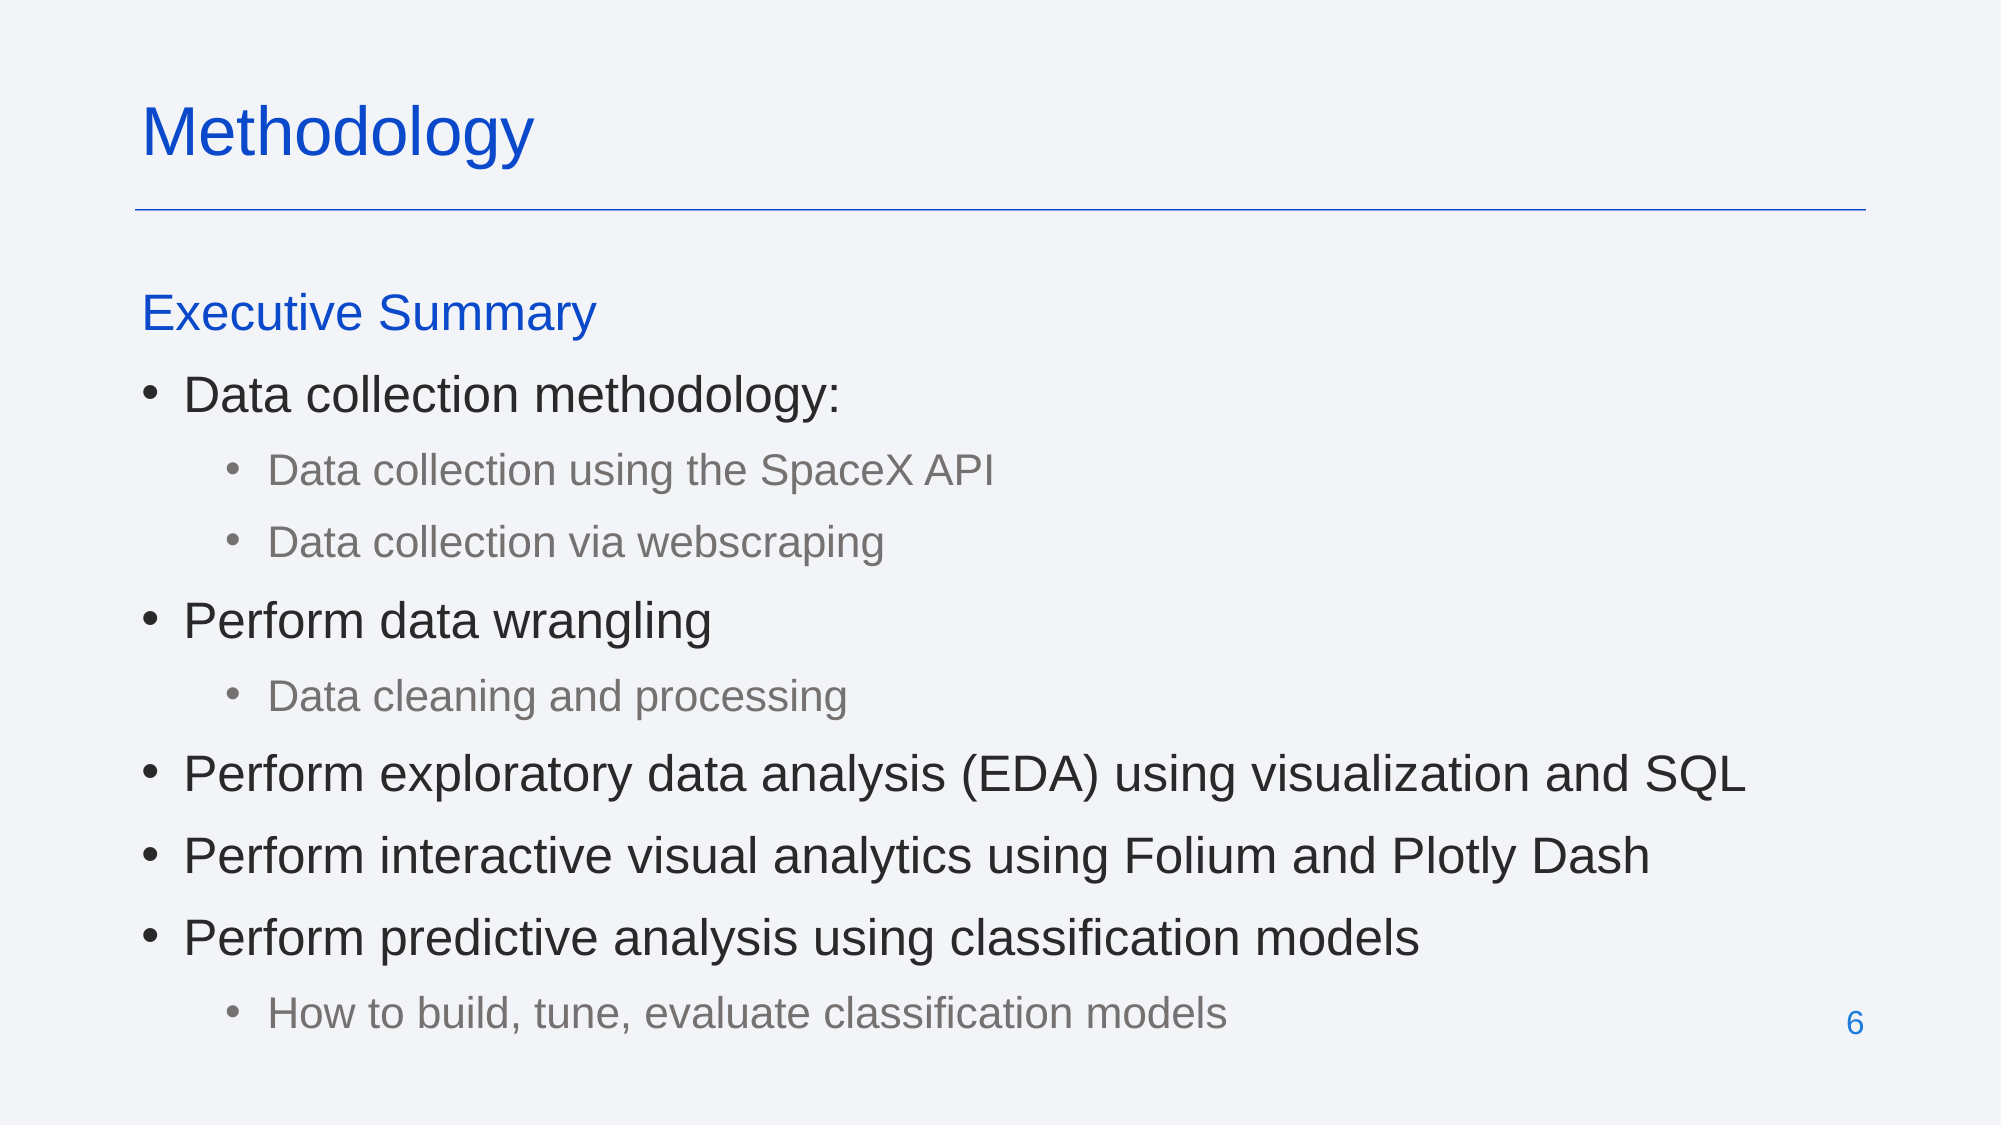

Methodology
Executive Summary
Data collection methodology:
Data collection using the SpaceX API
Data collection via webscraping
Perform data wrangling
Data cleaning and processing
Perform exploratory data analysis (EDA) using visualization and SQL
Perform interactive visual analytics using Folium and Plotly Dash
Perform predictive analysis using classification models
How to build, tune, evaluate classification models

6